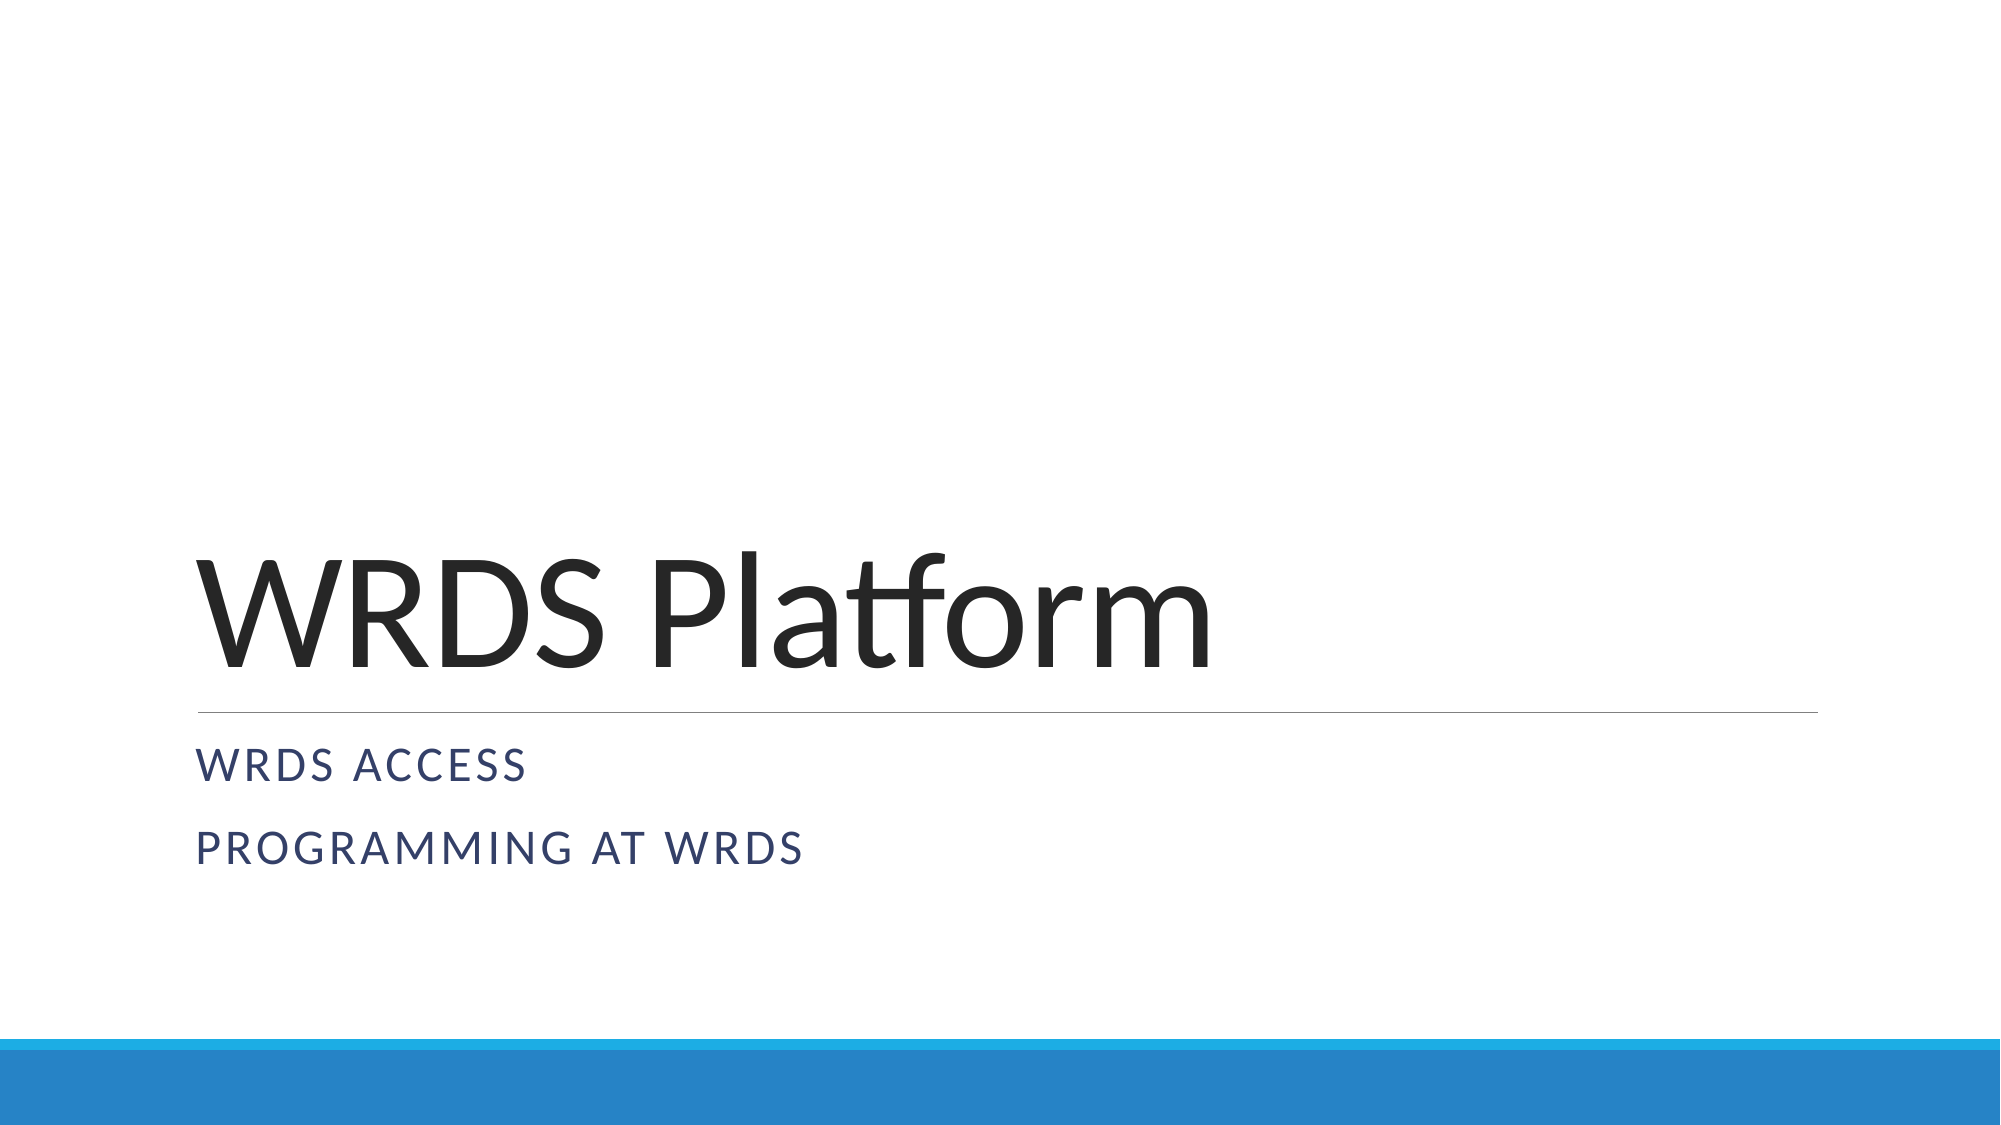

# WRDS Platform
WRDS Access
Programming at WRDS